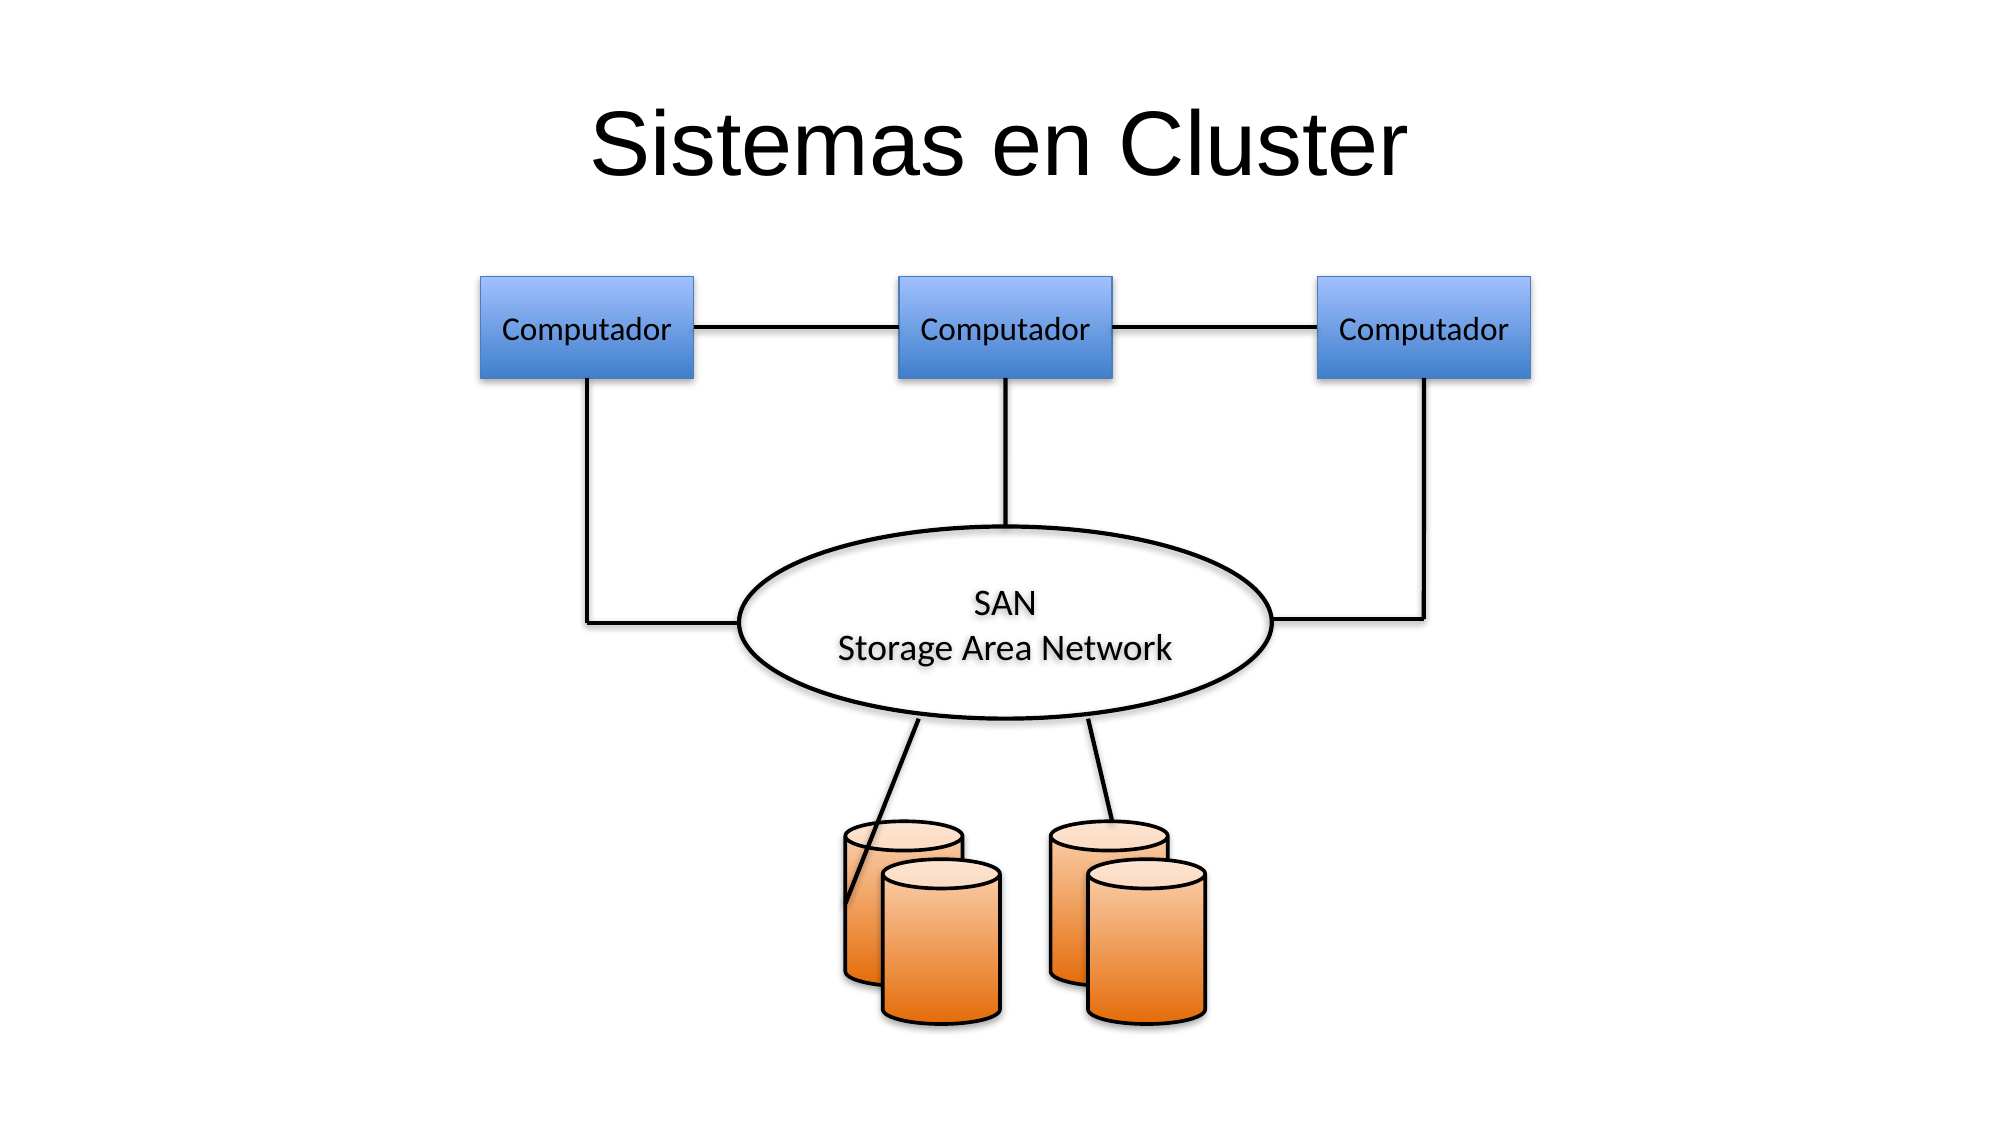

# Sistemas en Cluster
Computador
Computador
Computador
SAN
Storage Area Network